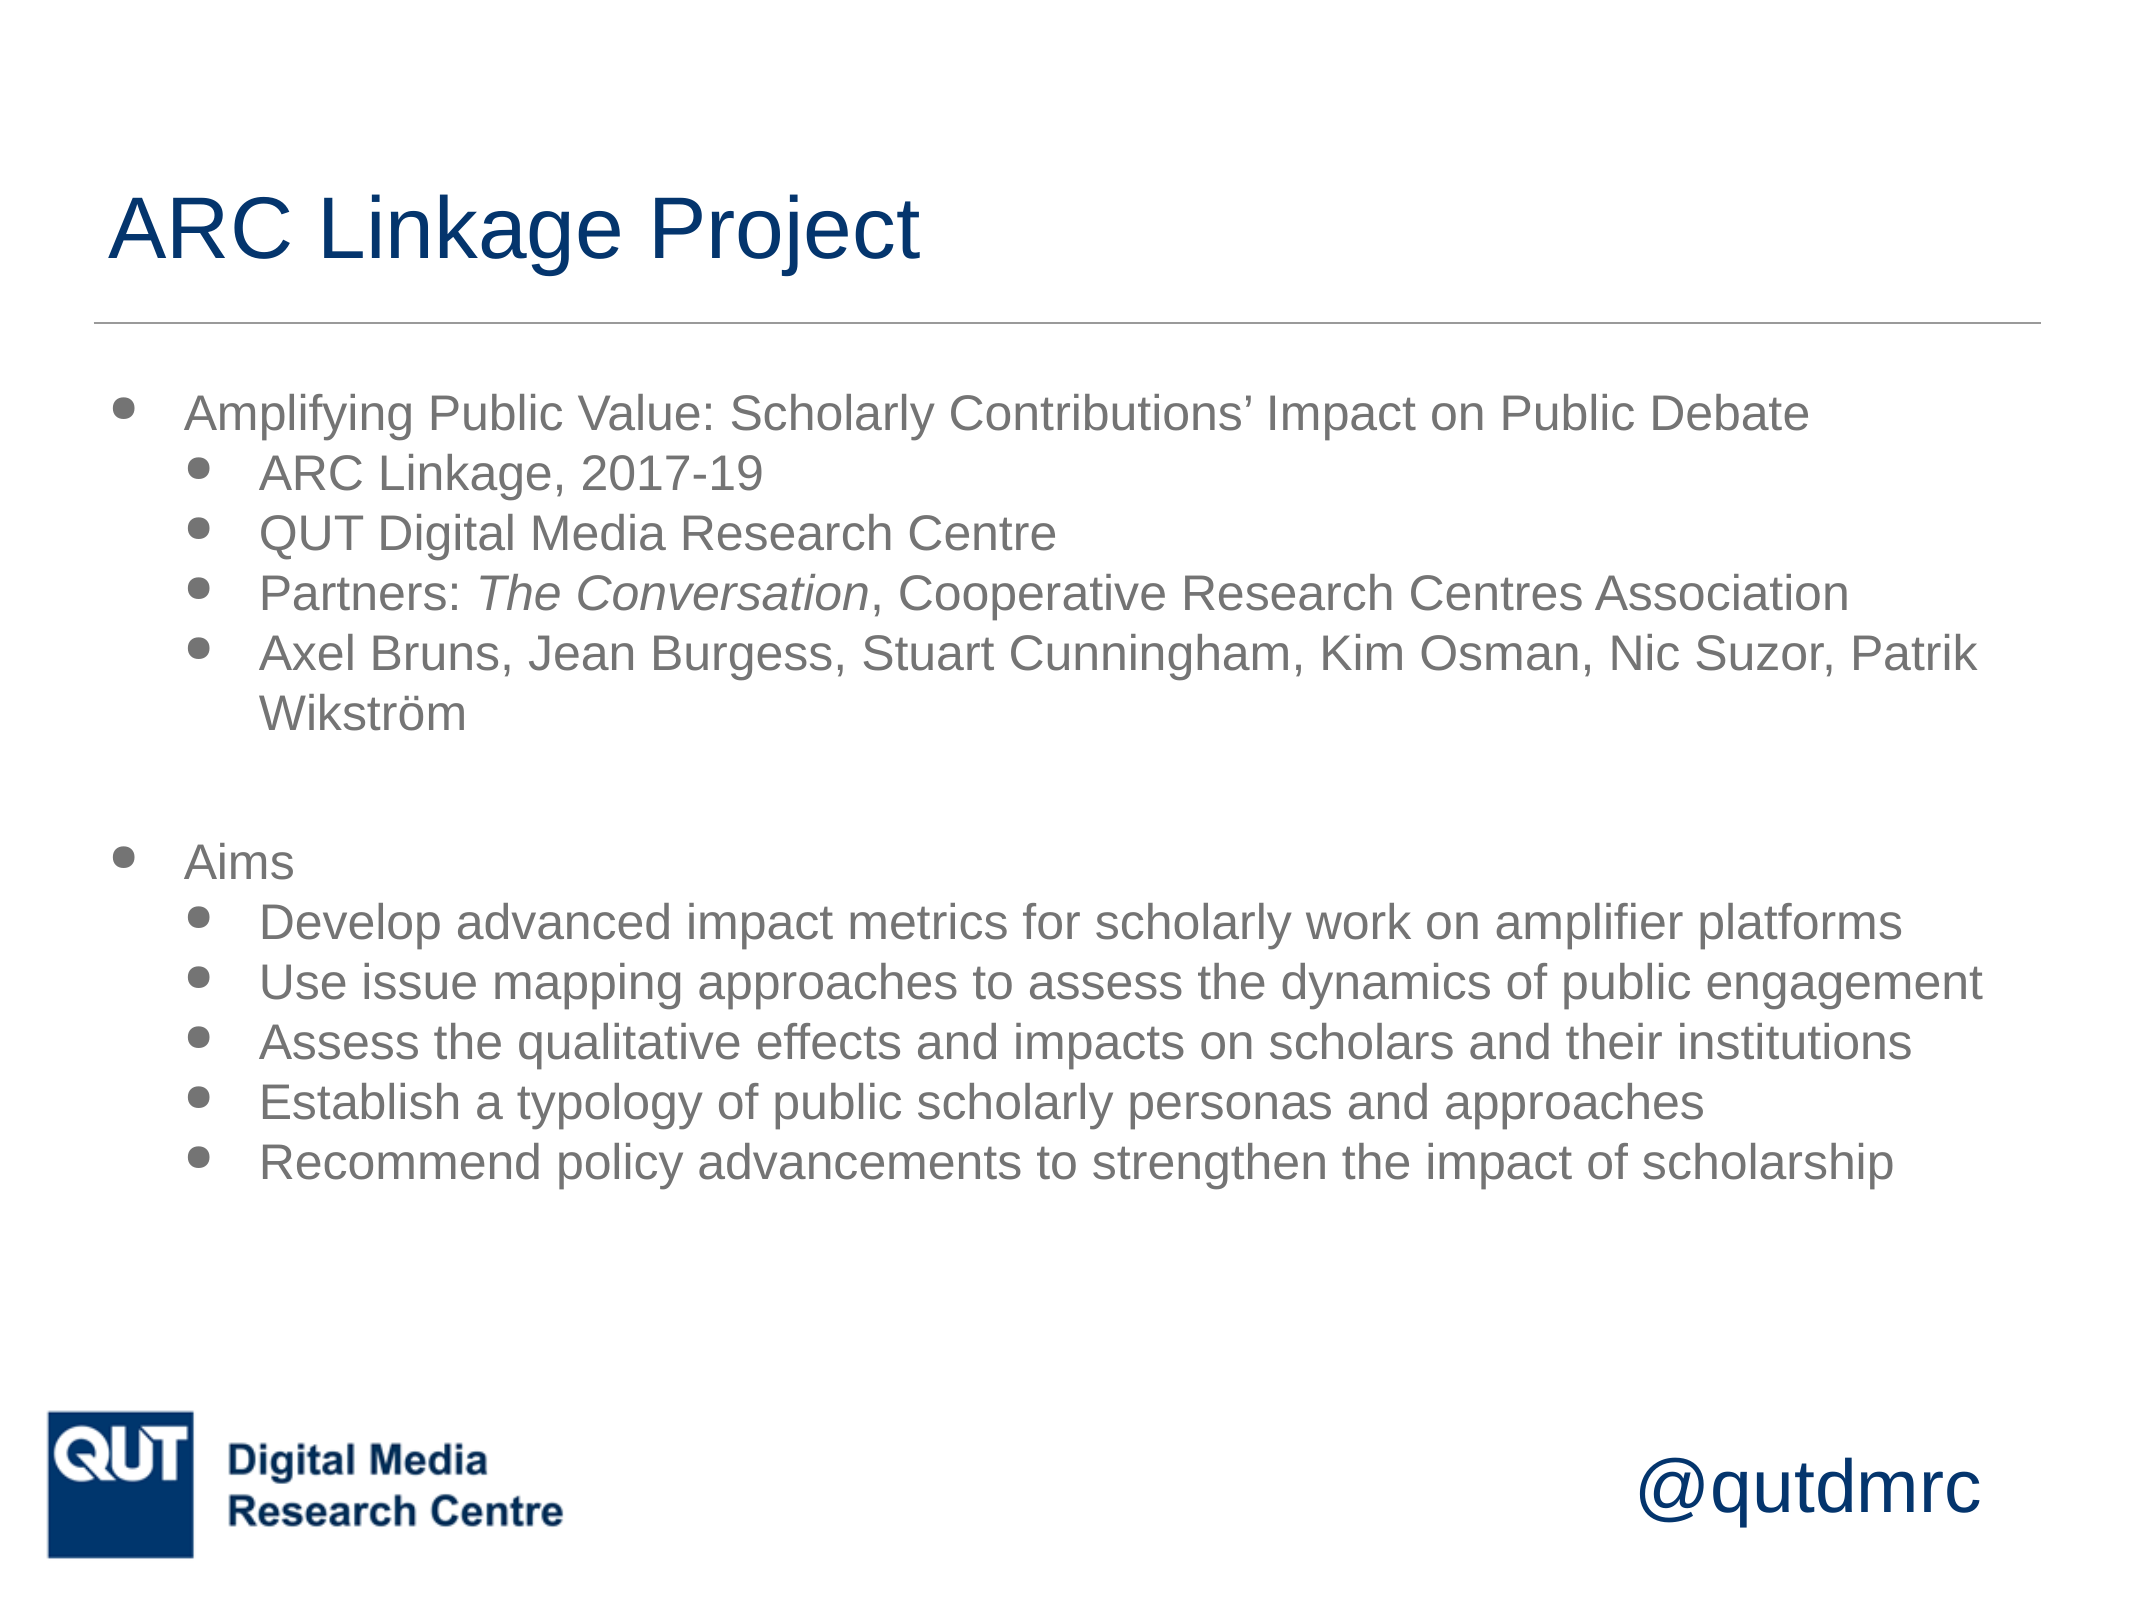

# ARC Linkage Project
Amplifying Public Value: Scholarly Contributions’ Impact on Public Debate
ARC Linkage, 2017-19
QUT Digital Media Research Centre
Partners: The Conversation, Cooperative Research Centres Association
Axel Bruns, Jean Burgess, Stuart Cunningham, Kim Osman, Nic Suzor, Patrik Wikström

Aims
Develop advanced impact metrics for scholarly work on amplifier platforms
Use issue mapping approaches to assess the dynamics of public engagement
Assess the qualitative effects and impacts on scholars and their institutions
Establish a typology of public scholarly personas and approaches
Recommend policy advancements to strengthen the impact of scholarship